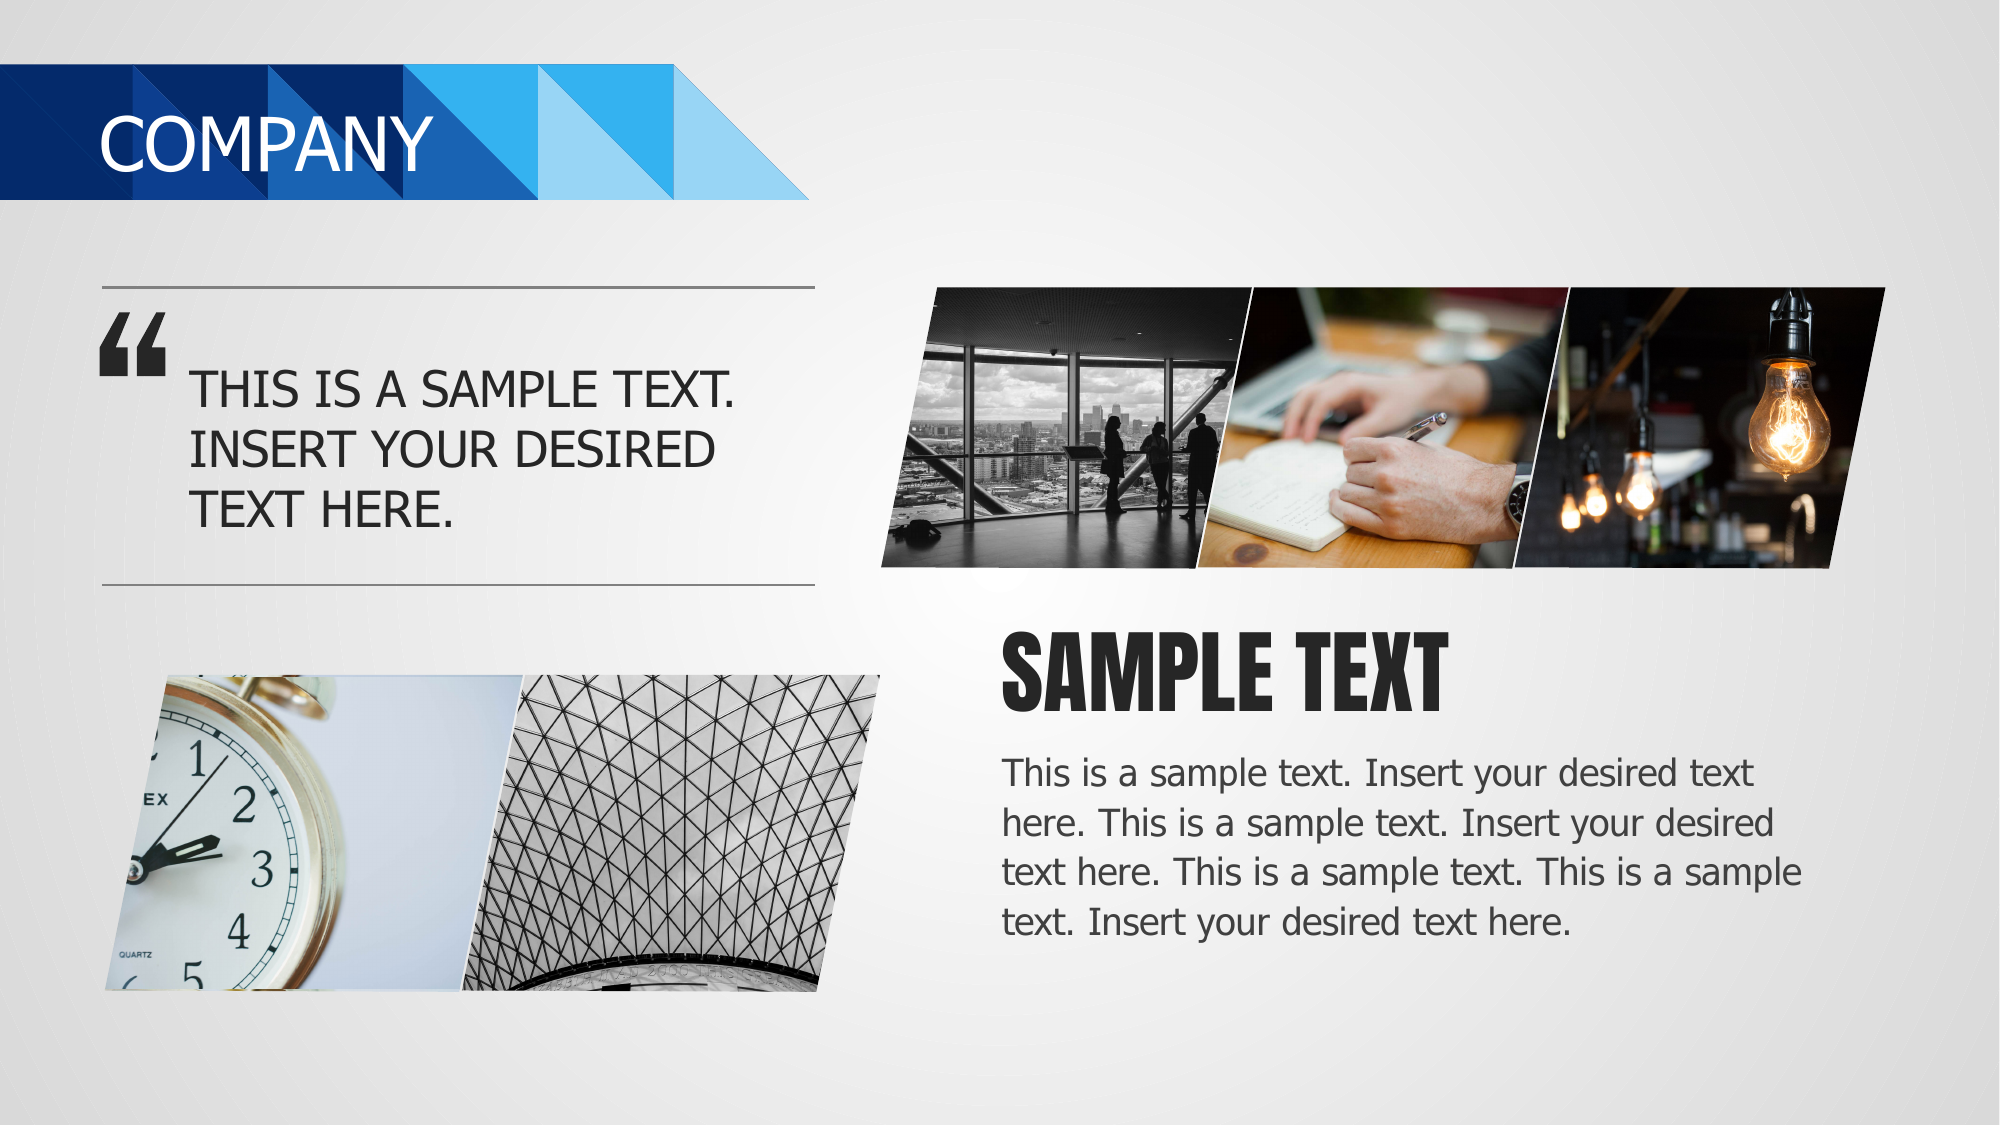

# COMPANY

THIS IS A SAMPLE TEXT. INSERT YOUR DESIRED TEXT HERE.
SAMPLE TEXT

This is a sample text. Insert your desired text here. This is a sample text. Insert your desired text here. This is a sample text. This is a sample text. Insert your desired text here.